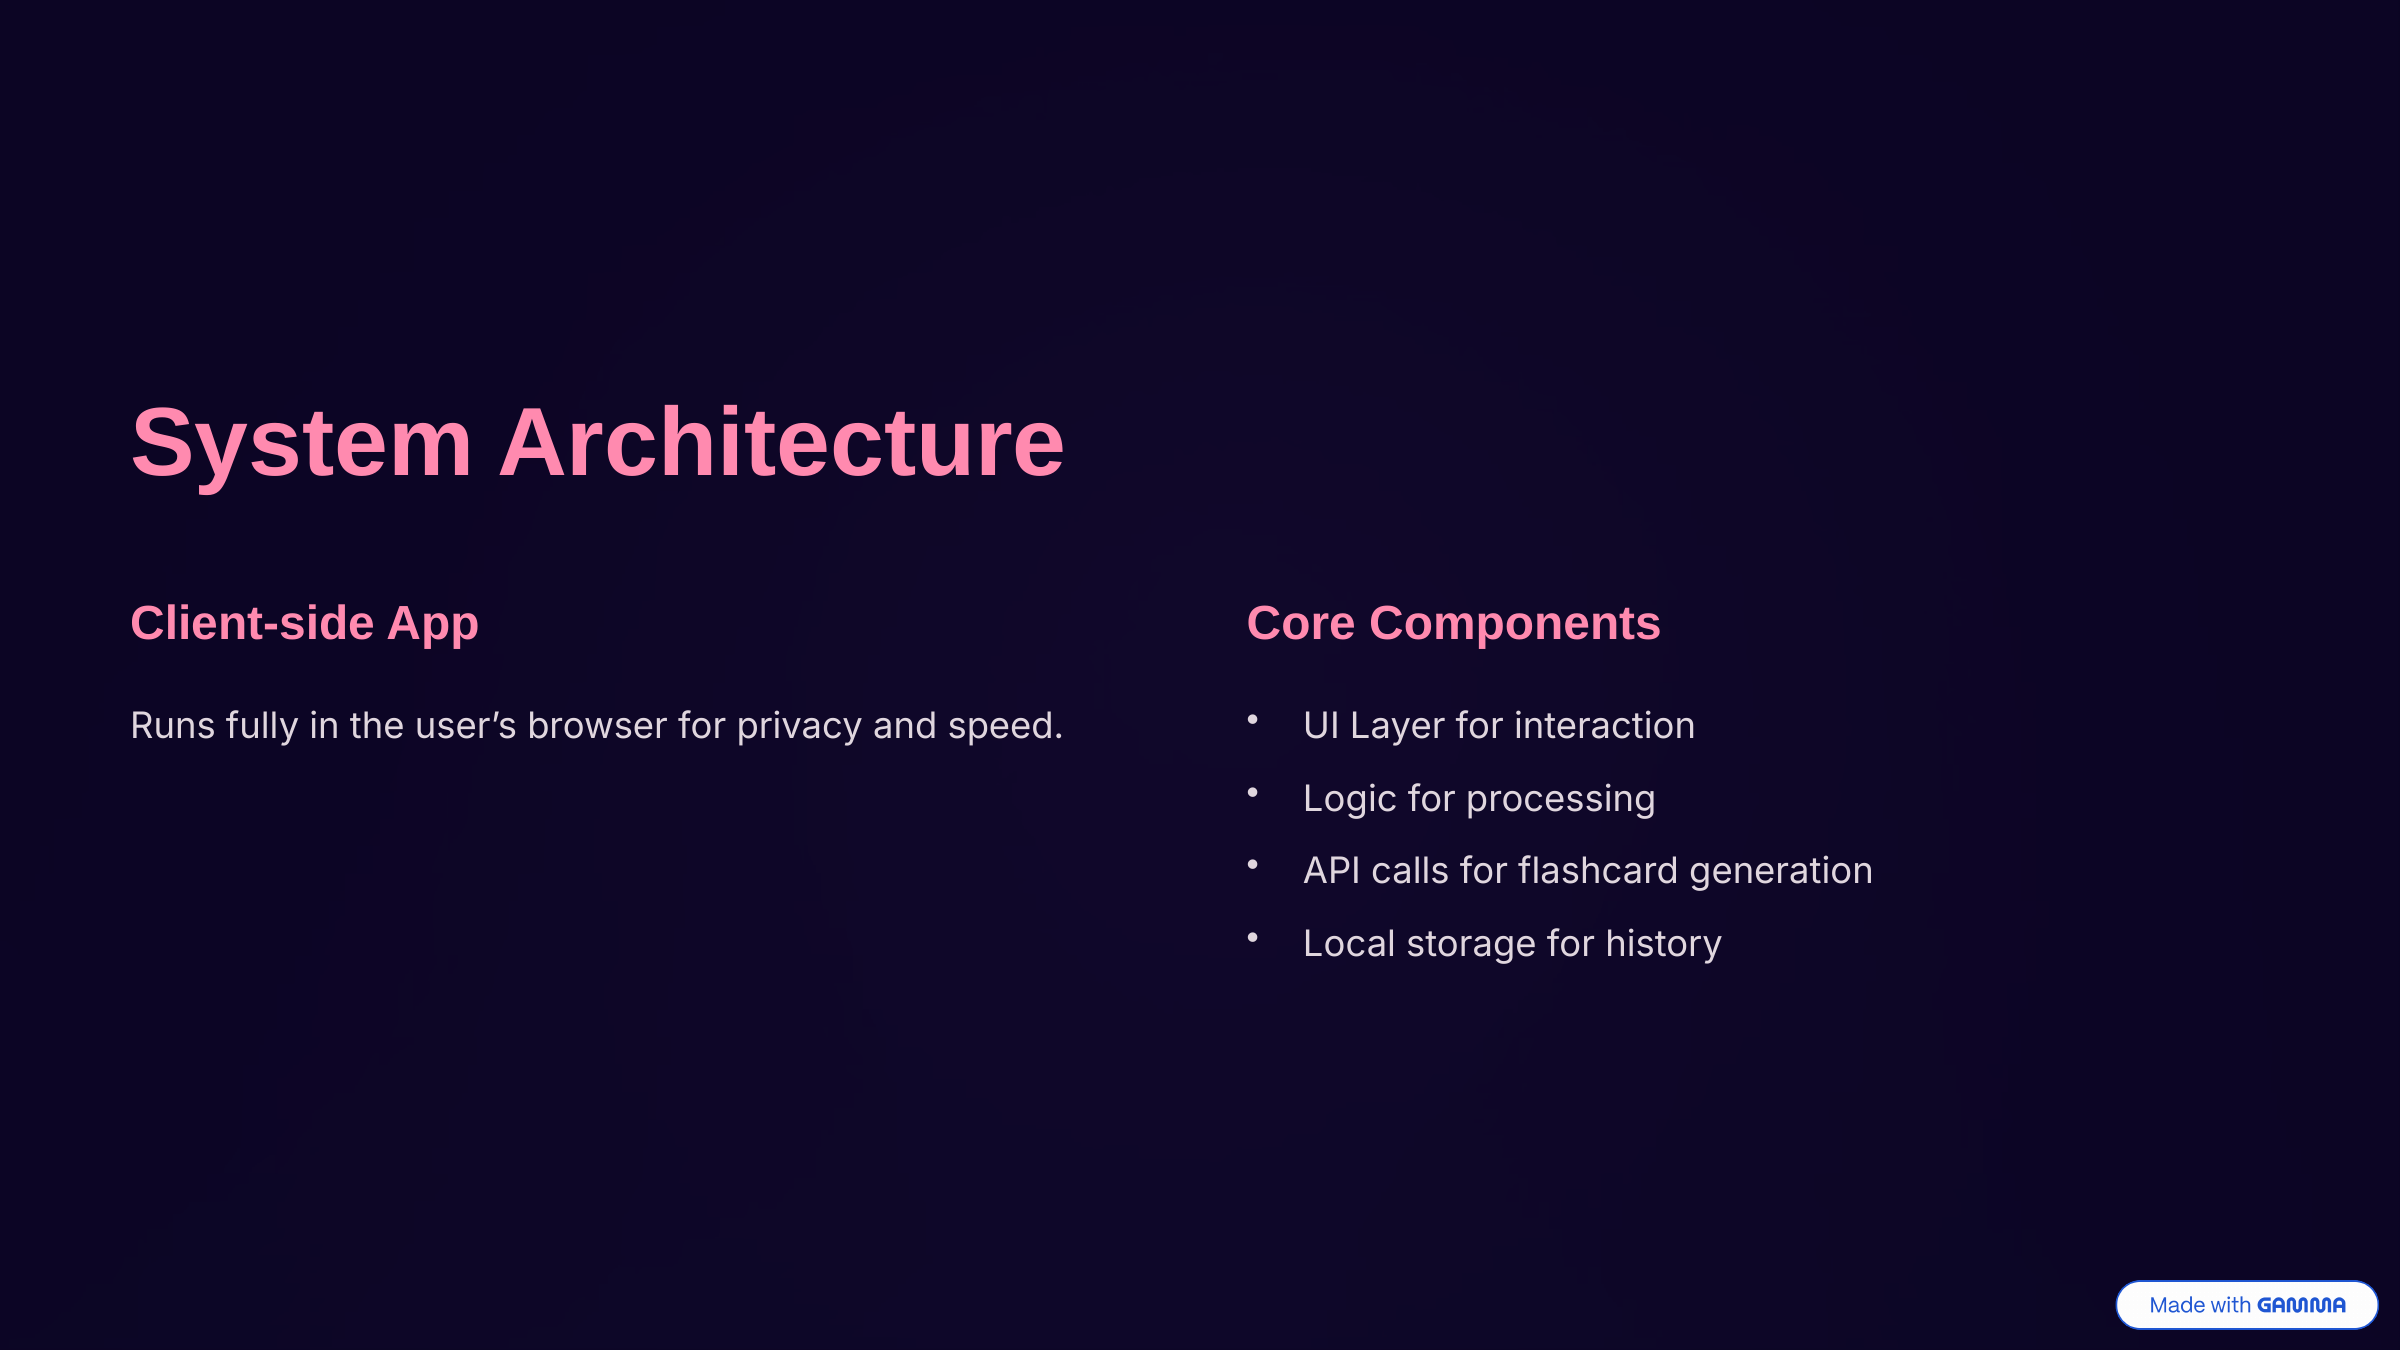

System Architecture
Client-side App
Core Components
Runs fully in the user’s browser for privacy and speed.
UI Layer for interaction
Logic for processing
API calls for flashcard generation
Local storage for history